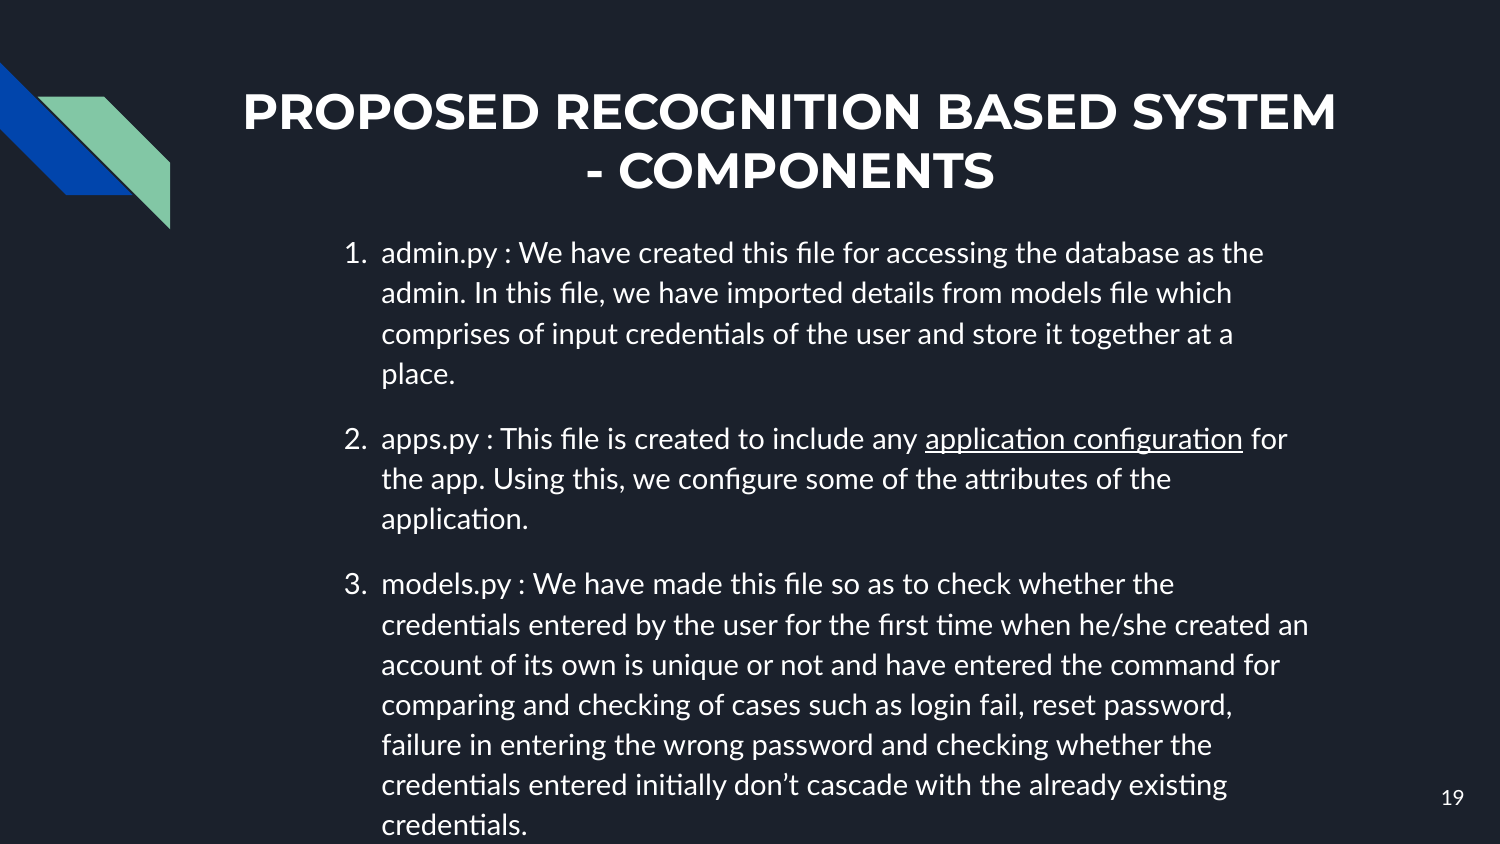

# PROPOSED RECOGNITION BASED SYSTEM - COMPONENTS
1. 	admin.py : We have created this file for accessing the database as the admin. In this file, we have imported details from models file which comprises of input credentials of the user and store it together at a place.
2.	apps.py : This file is created to include any application configuration for the app. Using this, we configure some of the attributes of the application.
3. 	models.py : We have made this file so as to check whether the credentials entered by the user for the first time when he/she created an account of its own is unique or not and have entered the command for comparing and checking of cases such as login fail, reset password, failure in entering the wrong password and checking whether the credentials entered initially don’t cascade with the already existing credentials.

19